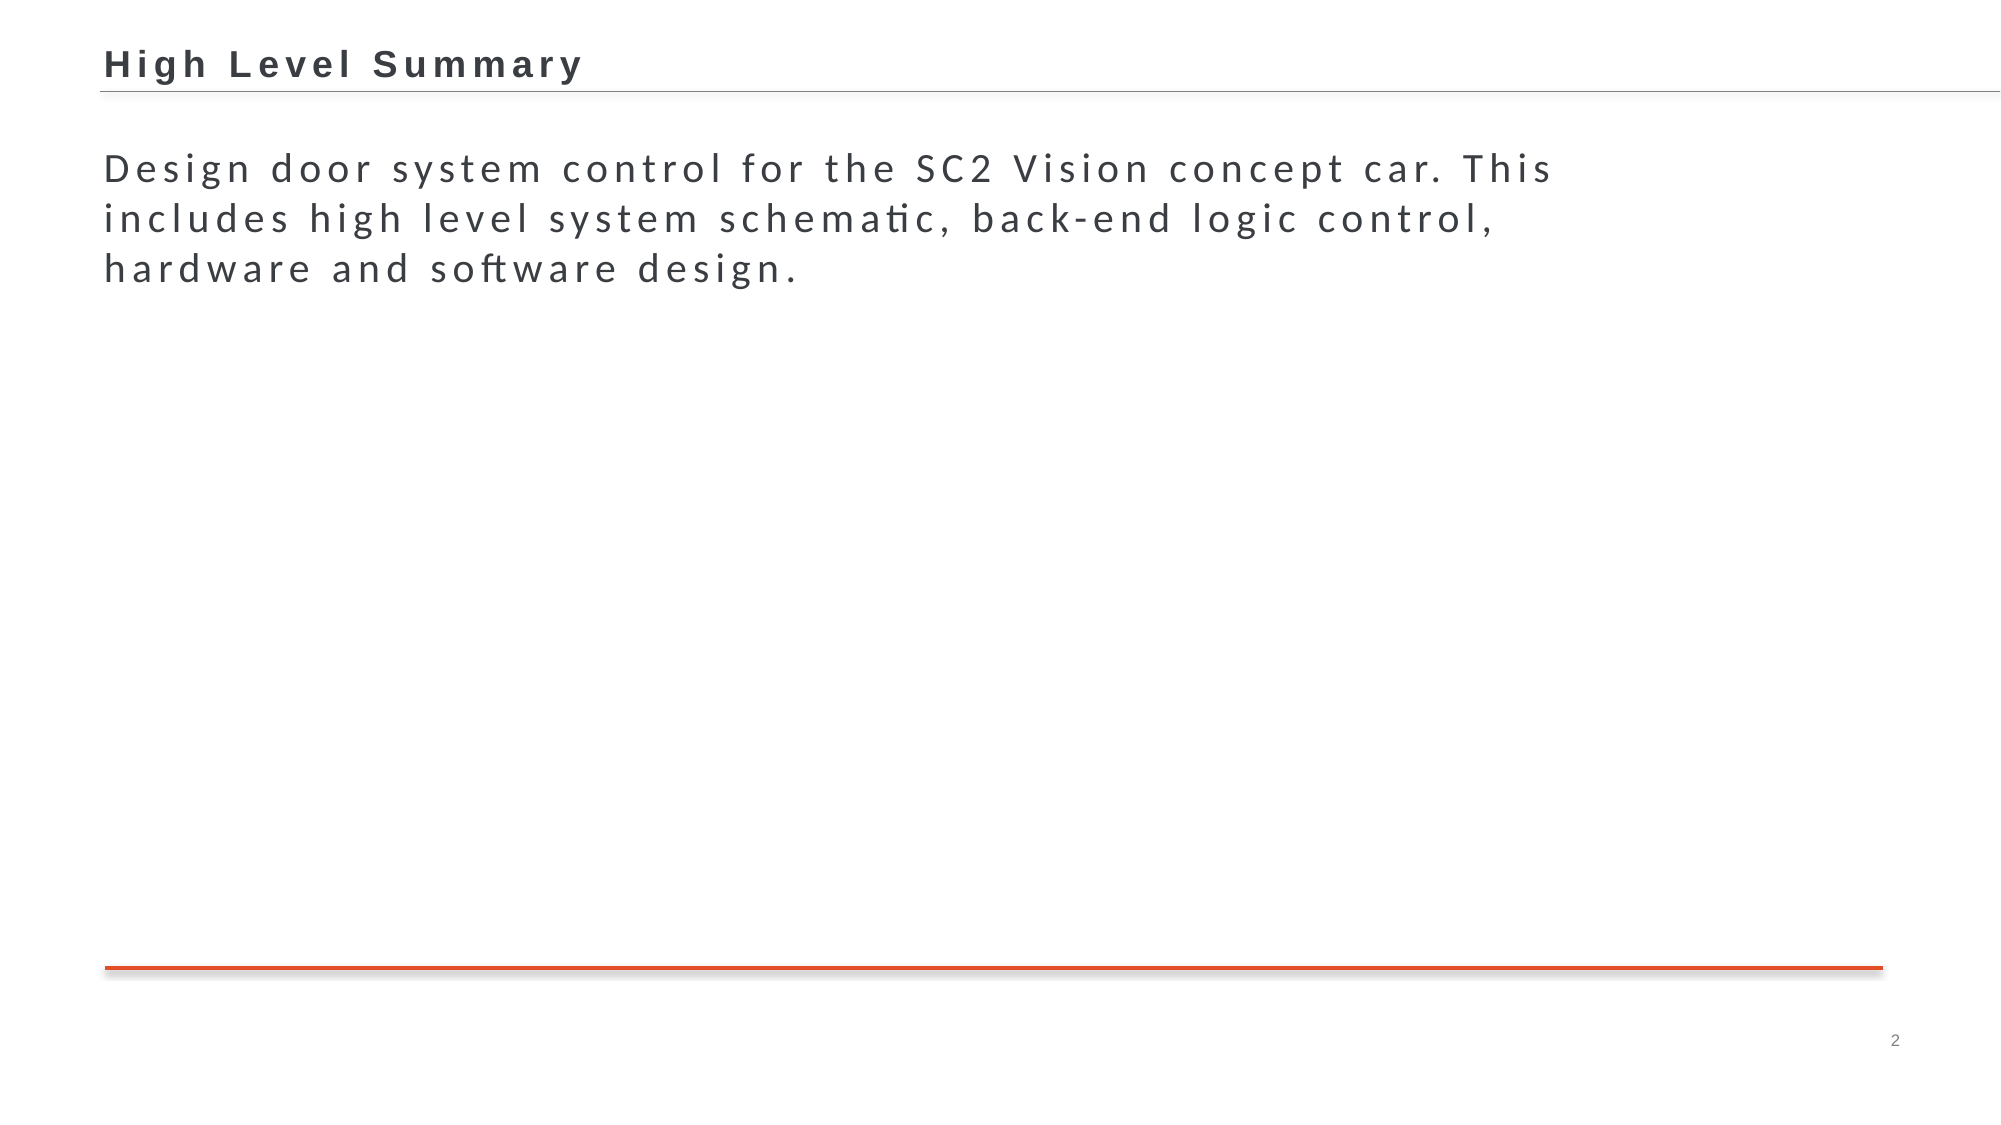

High Level Summary
Design door system control for the SC2 Vision concept car. This includes high level system schematic, back-end logic control, hardware and software design.